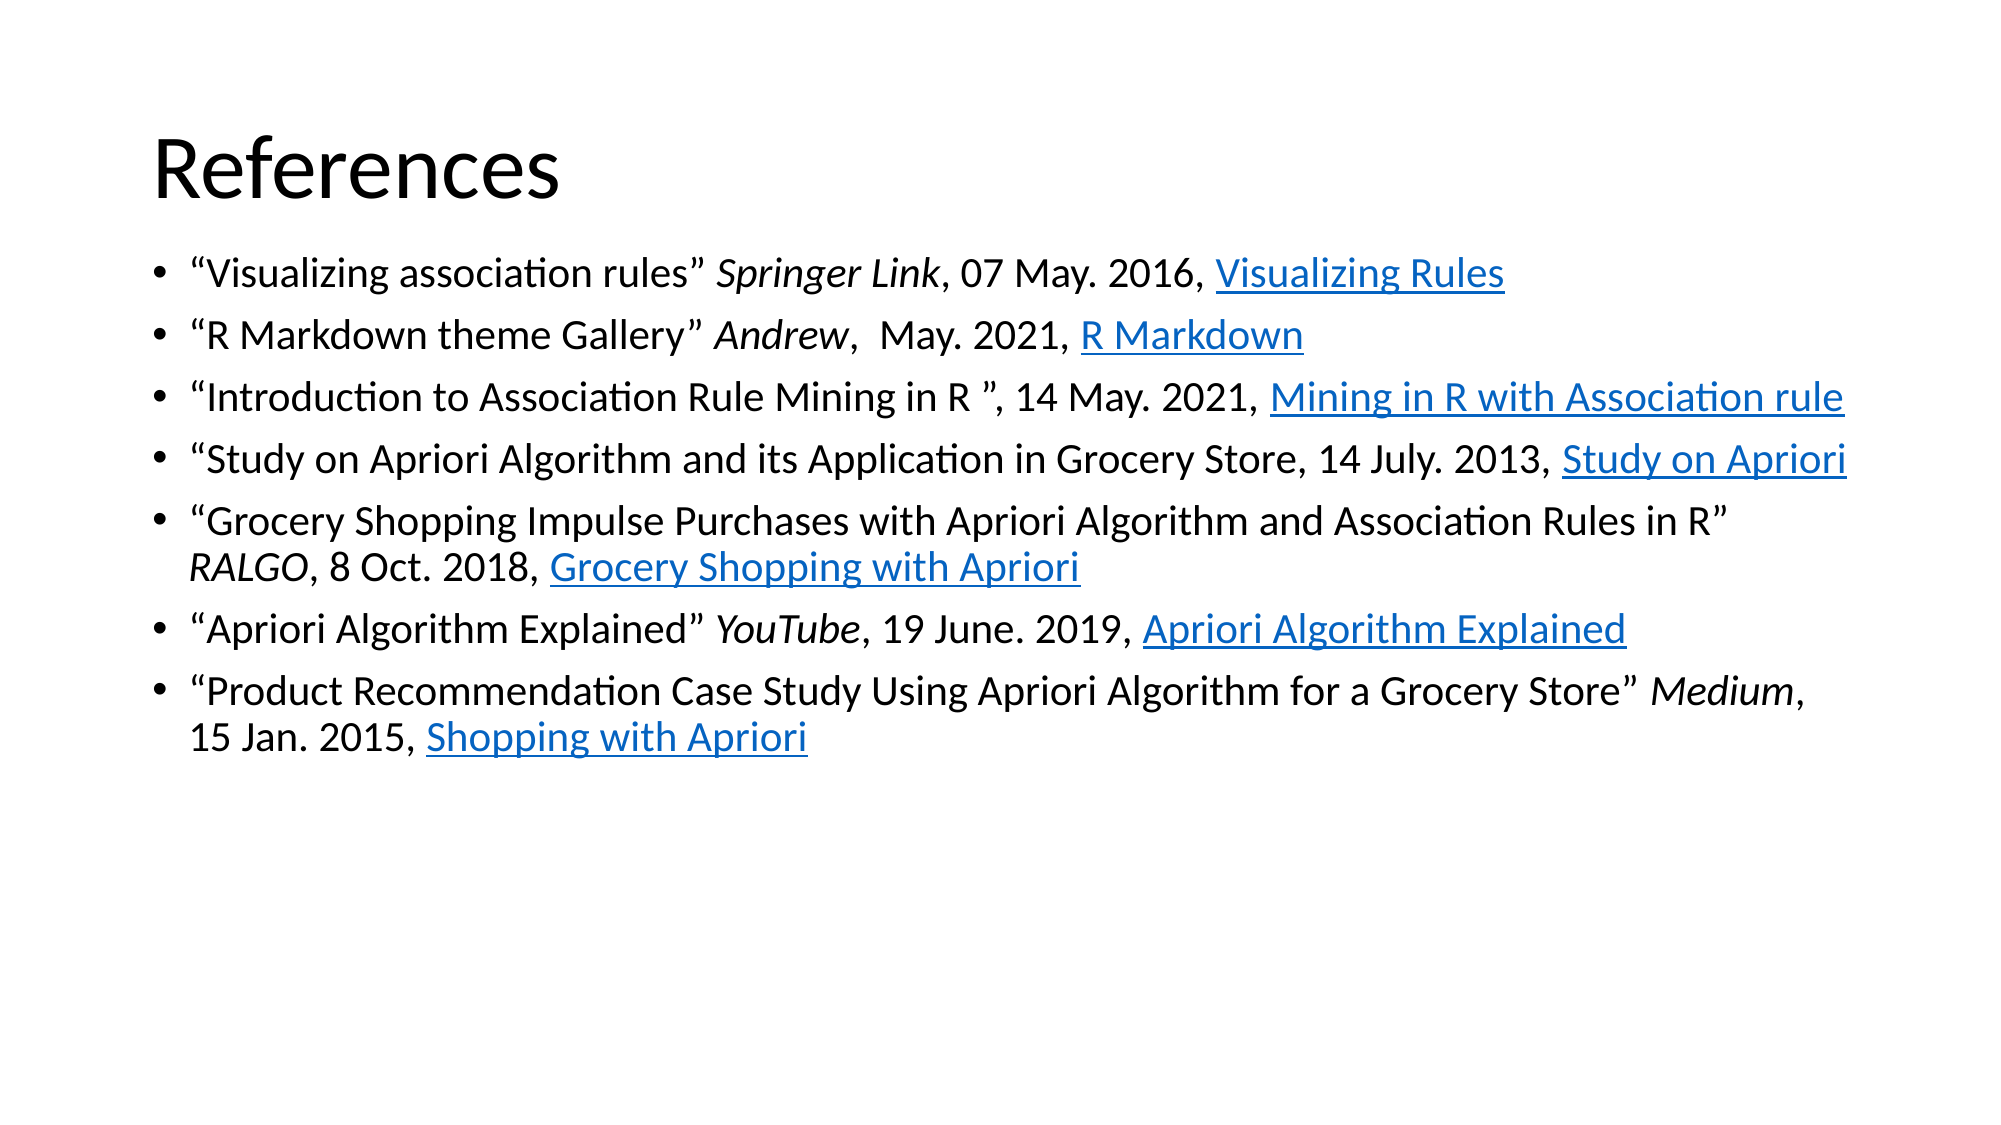

# References
“Visualizing association rules” Springer Link, 07 May. 2016, Visualizing Rules
“R Markdown theme Gallery” Andrew,  May. 2021, R Markdown
“Introduction to Association Rule Mining in R ”, 14 May. 2021, Mining in R with Association rule
“Study on Apriori Algorithm and its Application in Grocery Store, 14 July. 2013, Study on Apriori
“Grocery Shopping Impulse Purchases with Apriori Algorithm and Association Rules in R” RALGO, 8 Oct. 2018, Grocery Shopping with Apriori
“Apriori Algorithm Explained” YouTube, 19 June. 2019, Apriori Algorithm Explained
“Product Recommendation Case Study Using Apriori Algorithm for a Grocery Store” Medium, 15 Jan. 2015, Shopping with Apriori